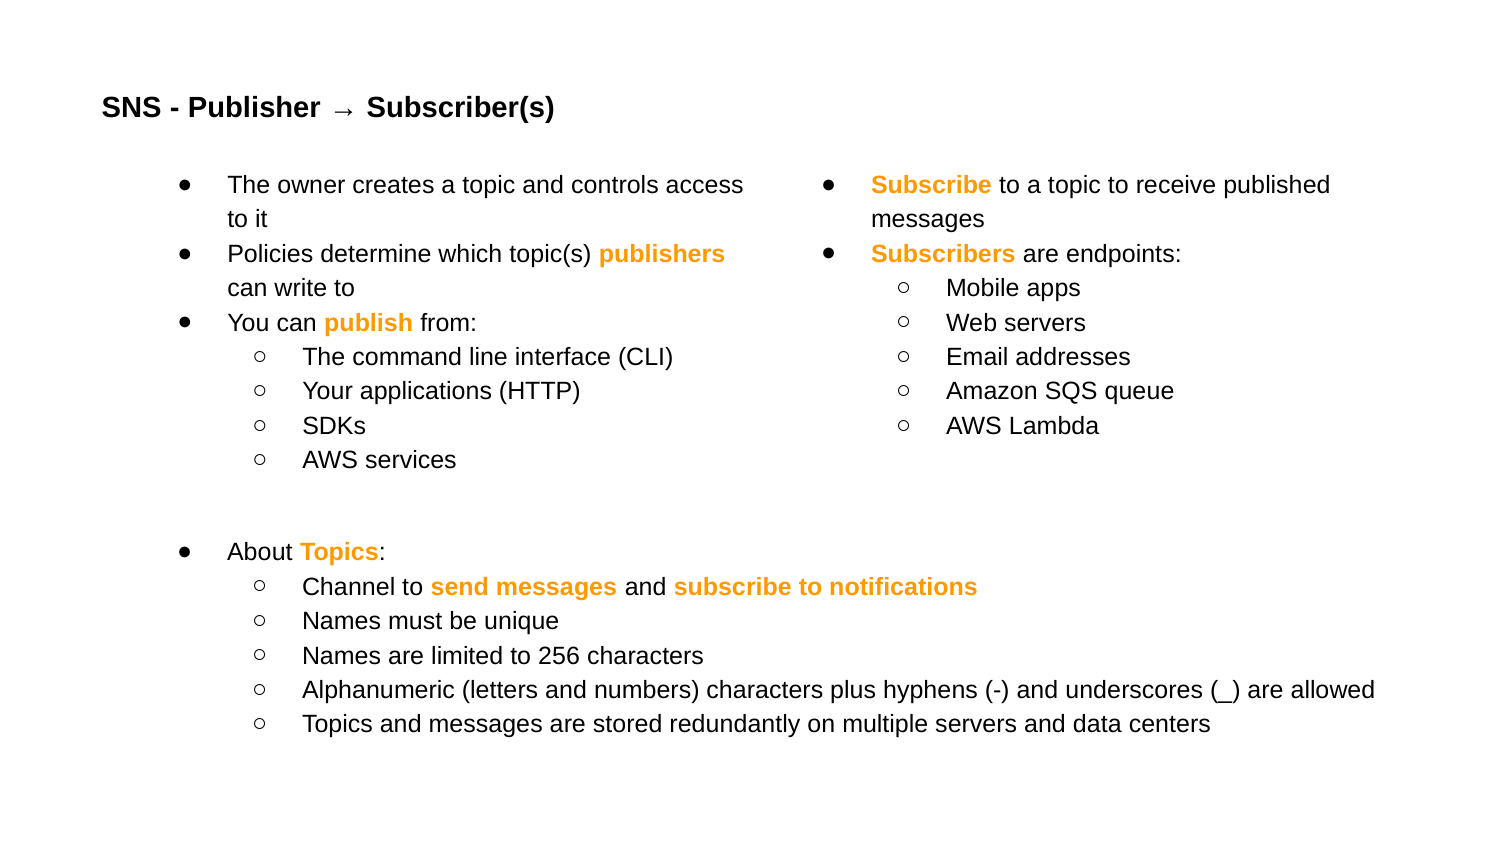

SNS - Publisher → Subscriber(s)
The owner creates a topic and controls access to it
Policies determine which topic(s) publishers can write to
You can publish from:
The command line interface (CLI)
Your applications (HTTP)
SDKs
AWS services
Subscribe to a topic to receive published messages
Subscribers are endpoints:
Mobile apps
Web servers
Email addresses
Amazon SQS queue
AWS Lambda

About Topics:
Channel to send messages and subscribe to notifications
Names must be unique
Names are limited to 256 characters
Alphanumeric (letters and numbers) characters plus hyphens (-) and underscores (_) are allowed
Topics and messages are stored redundantly on multiple servers and data centers